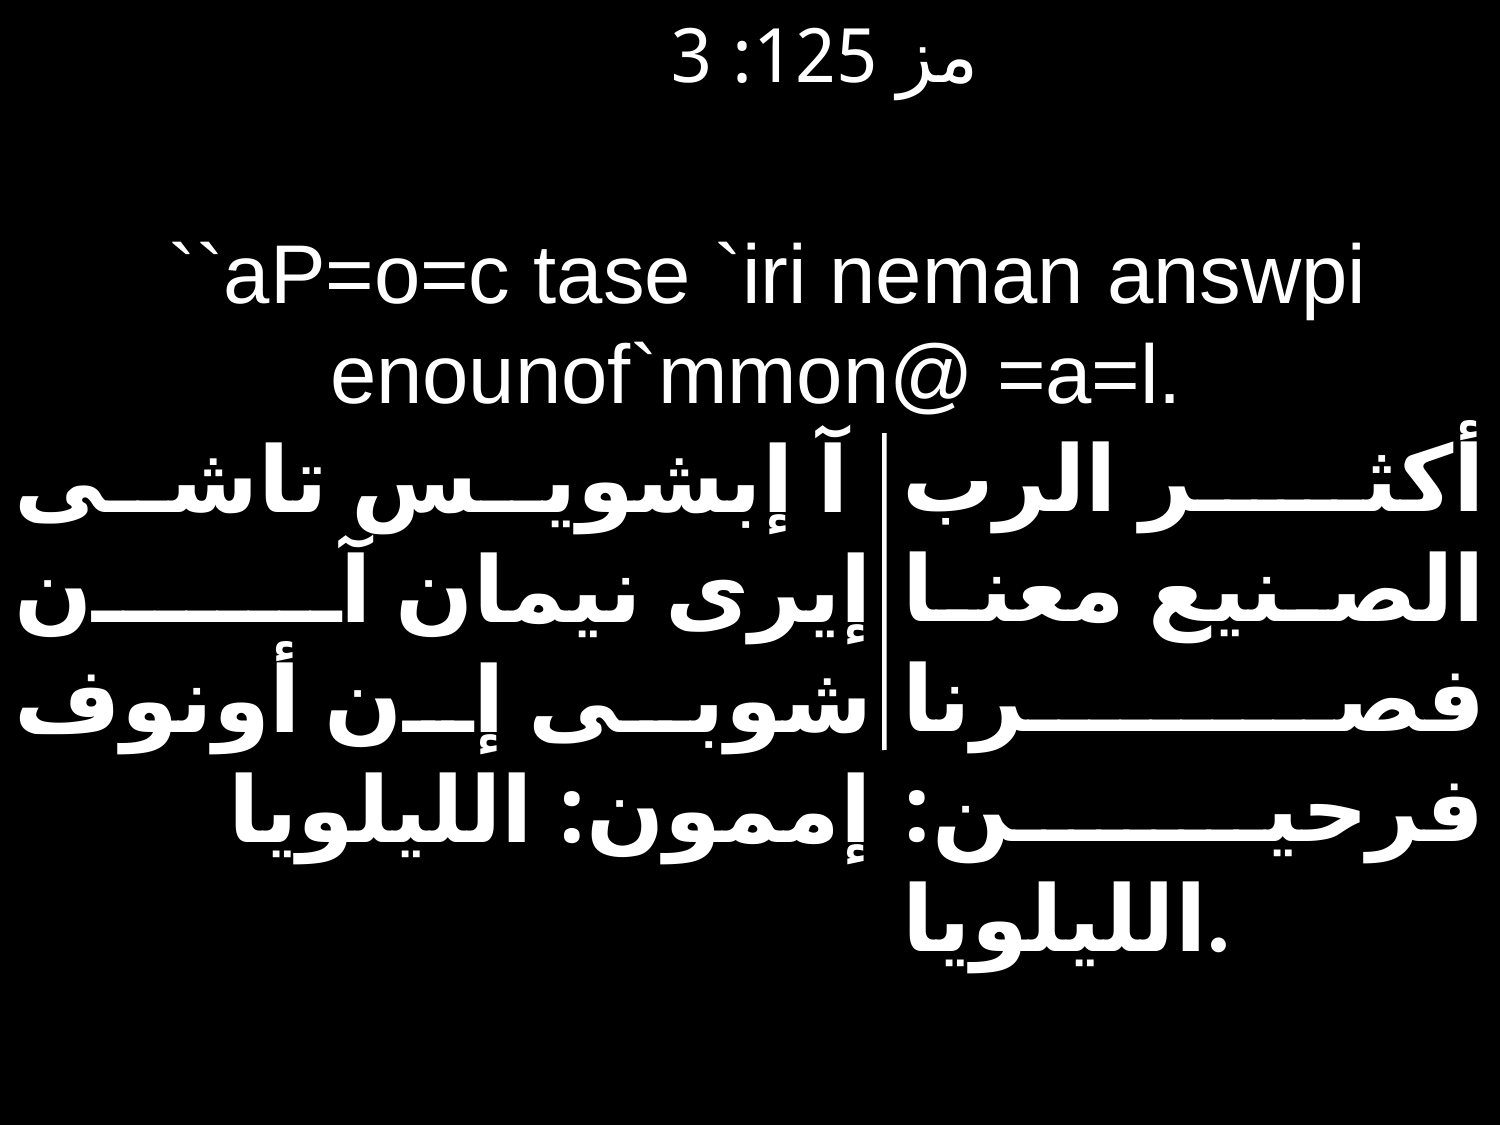

مز 125: 3
 ``aP=o=c tase `iri neman answpi enounof`mmon@ =a=l.
أكثر الرب الصنيع معنا فصرنا فرحين: الليلويا.
 آ إبشويس تاشى إيرى نيمان آن شوبى إن أونوف إممون: الليلويا